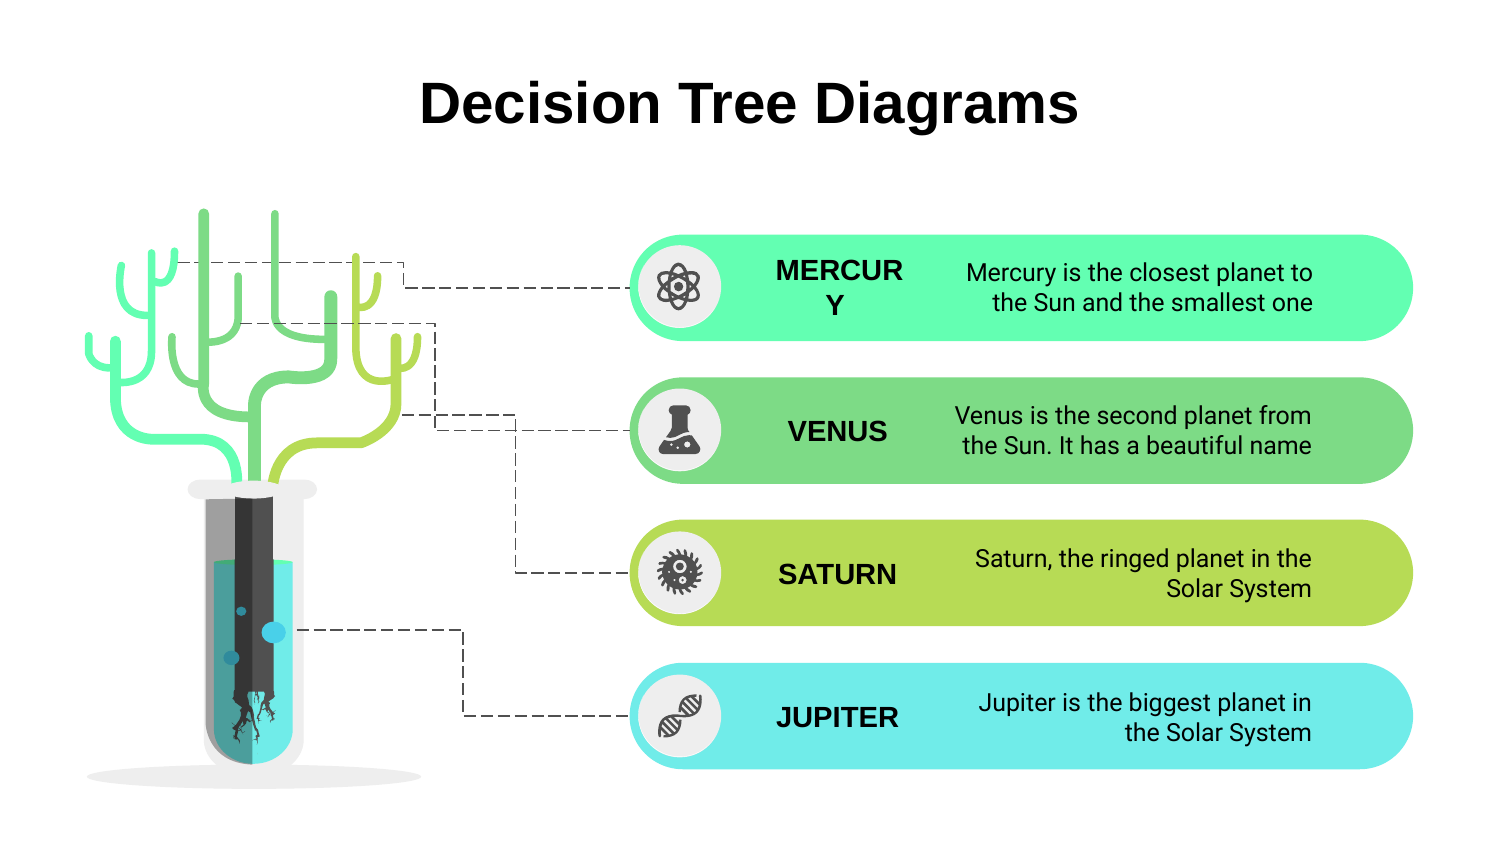

# Decision Tree Diagrams

MERCURY
Mercury is the closest planet to the Sun and the smallest one

VENUS
Venus is the second planet from the Sun. It has a beautiful name

SATURN
Saturn, the ringed planet in the Solar System

JUPITER
Jupiter is the biggest planet in the Solar System